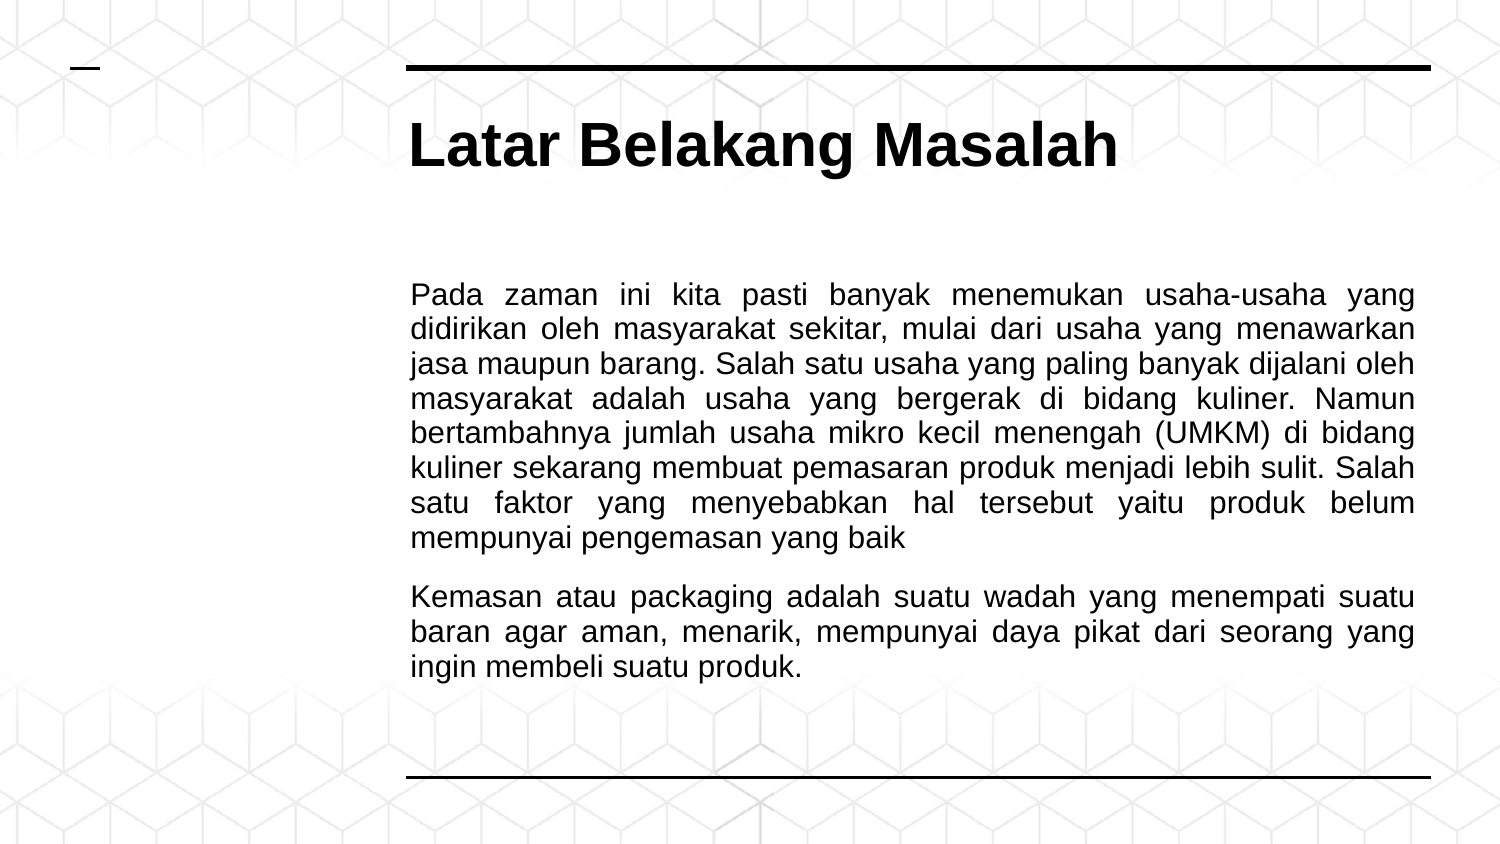

# Latar Belakang Masalah
Pada zaman ini kita pasti banyak menemukan usaha-usaha yang didirikan oleh masyarakat sekitar, mulai dari usaha yang menawarkan jasa maupun barang. Salah satu usaha yang paling banyak dijalani oleh masyarakat adalah usaha yang bergerak di bidang kuliner. Namun bertambahnya jumlah usaha mikro kecil menengah (UMKM) di bidang kuliner sekarang membuat pemasaran produk menjadi lebih sulit. Salah satu faktor yang menyebabkan hal tersebut yaitu produk belum mempunyai pengemasan yang baik
Kemasan atau packaging adalah suatu wadah yang menempati suatu baran agar aman, menarik, mempunyai daya pikat dari seorang yang ingin membeli suatu produk.